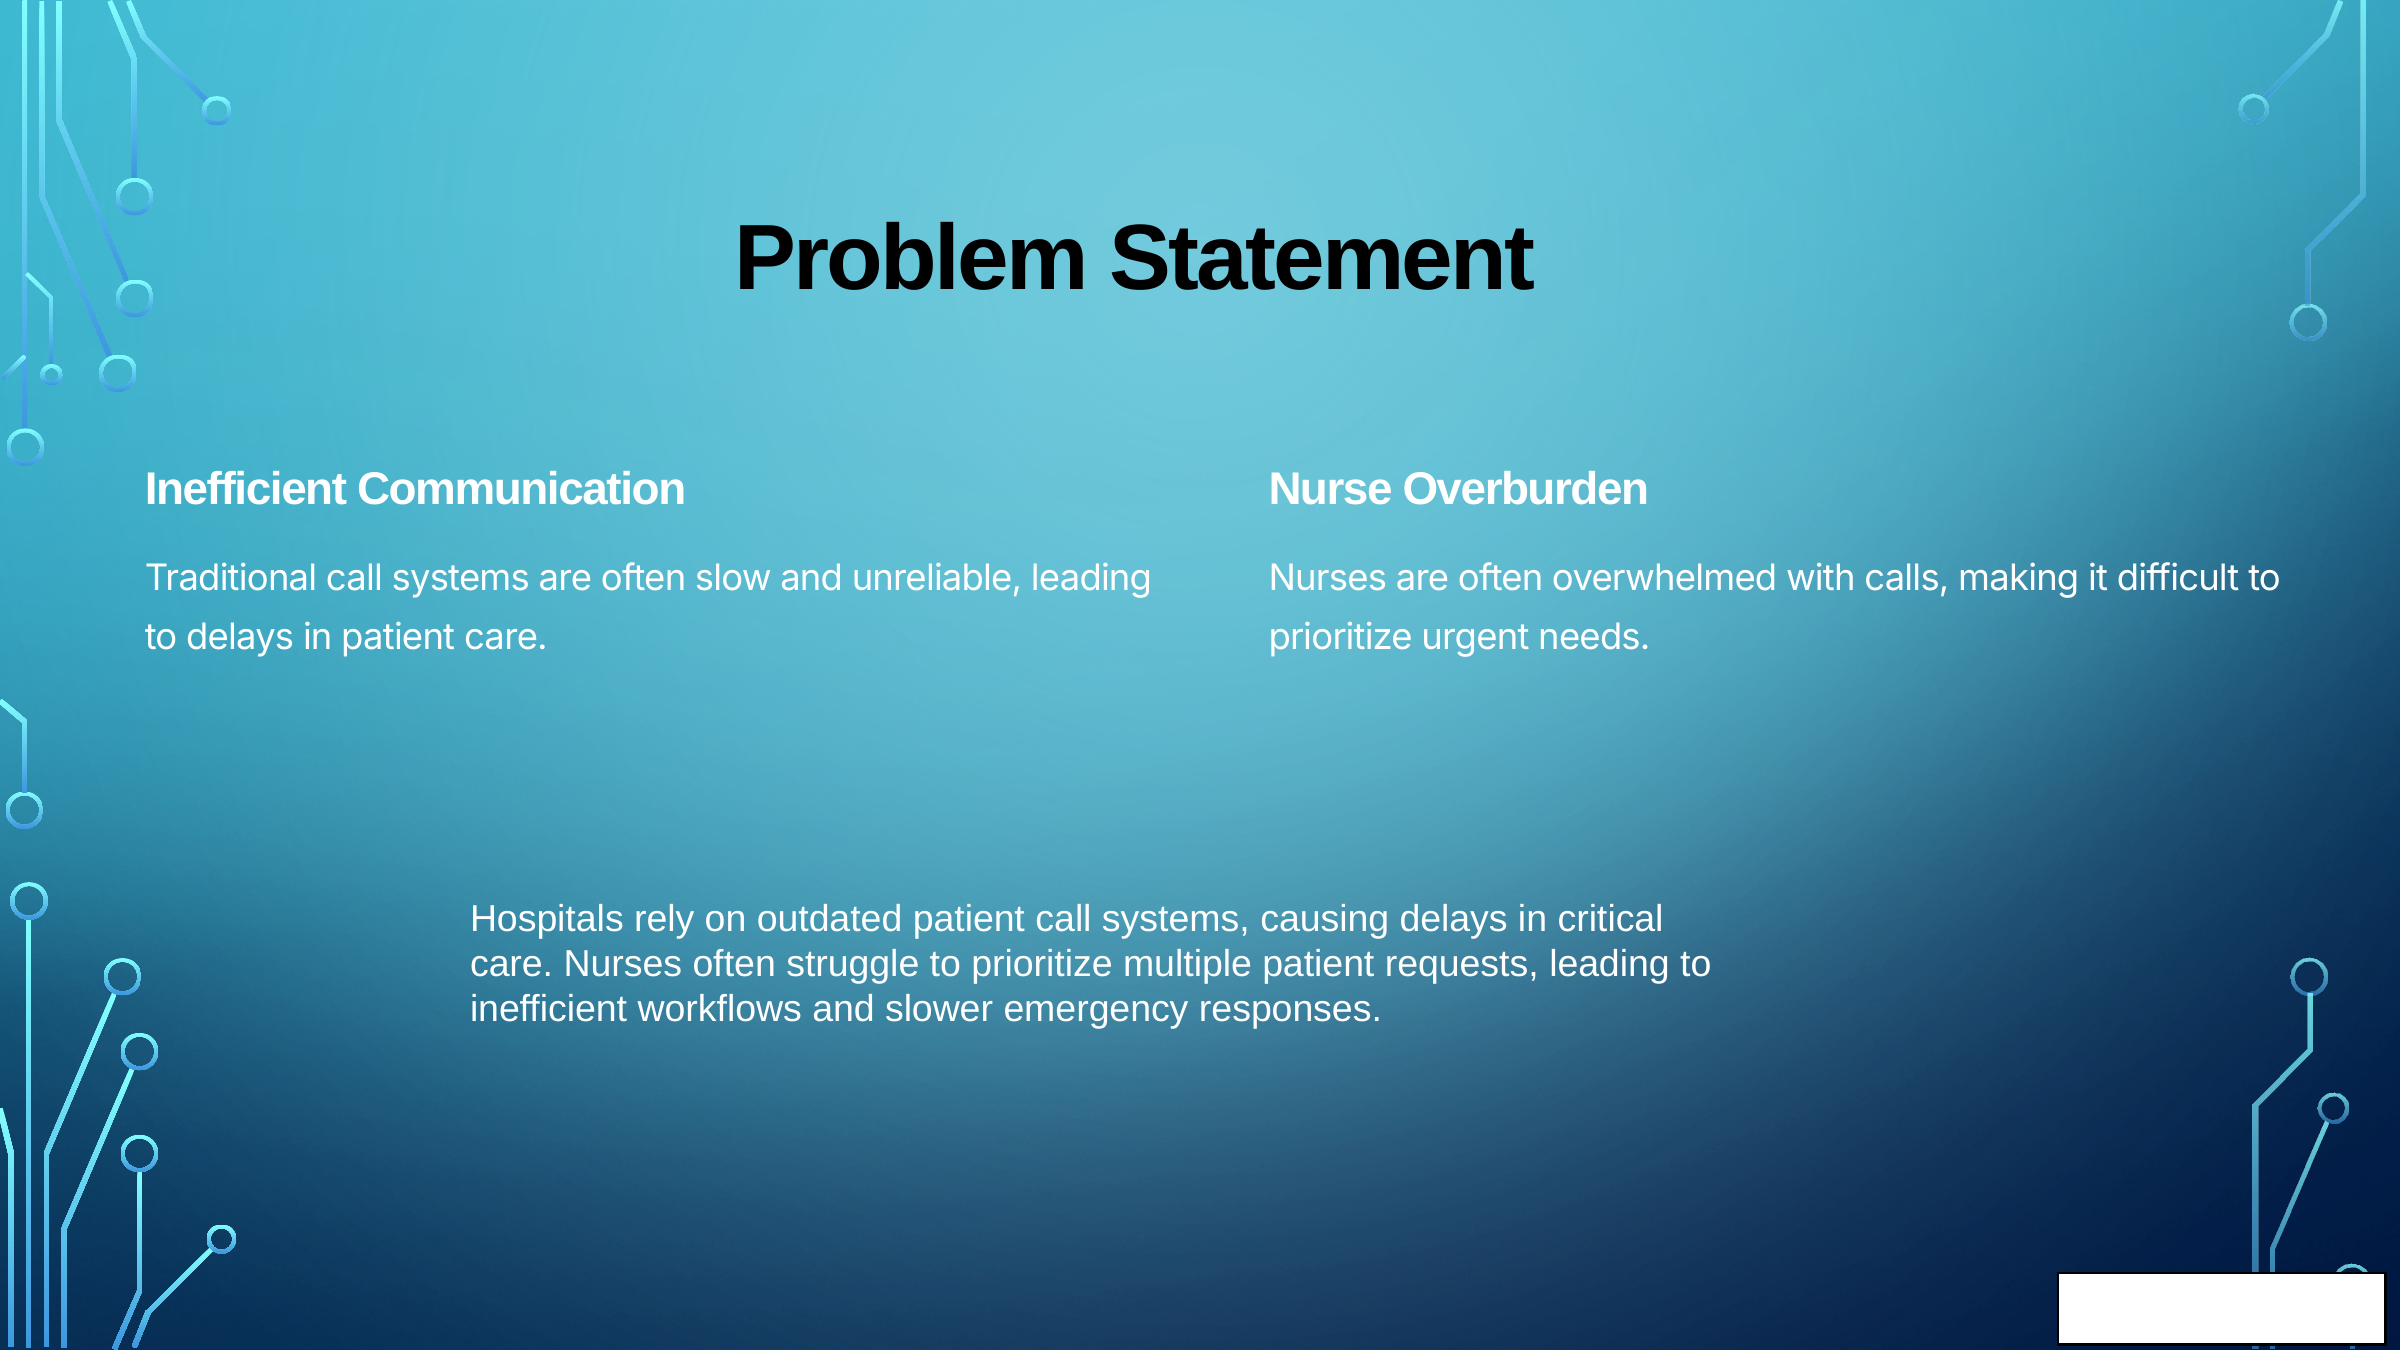

Problem Statement
Inefficient Communication
Nurse Overburden
Nurses are often overwhelmed with calls, making it difficult to prioritize urgent needs.
Traditional call systems are often slow and unreliable, leading to delays in patient care.
Hospitals rely on outdated patient call systems, causing delays in critical care. Nurses often struggle to prioritize multiple patient requests, leading to inefficient workflows and slower emergency responses.